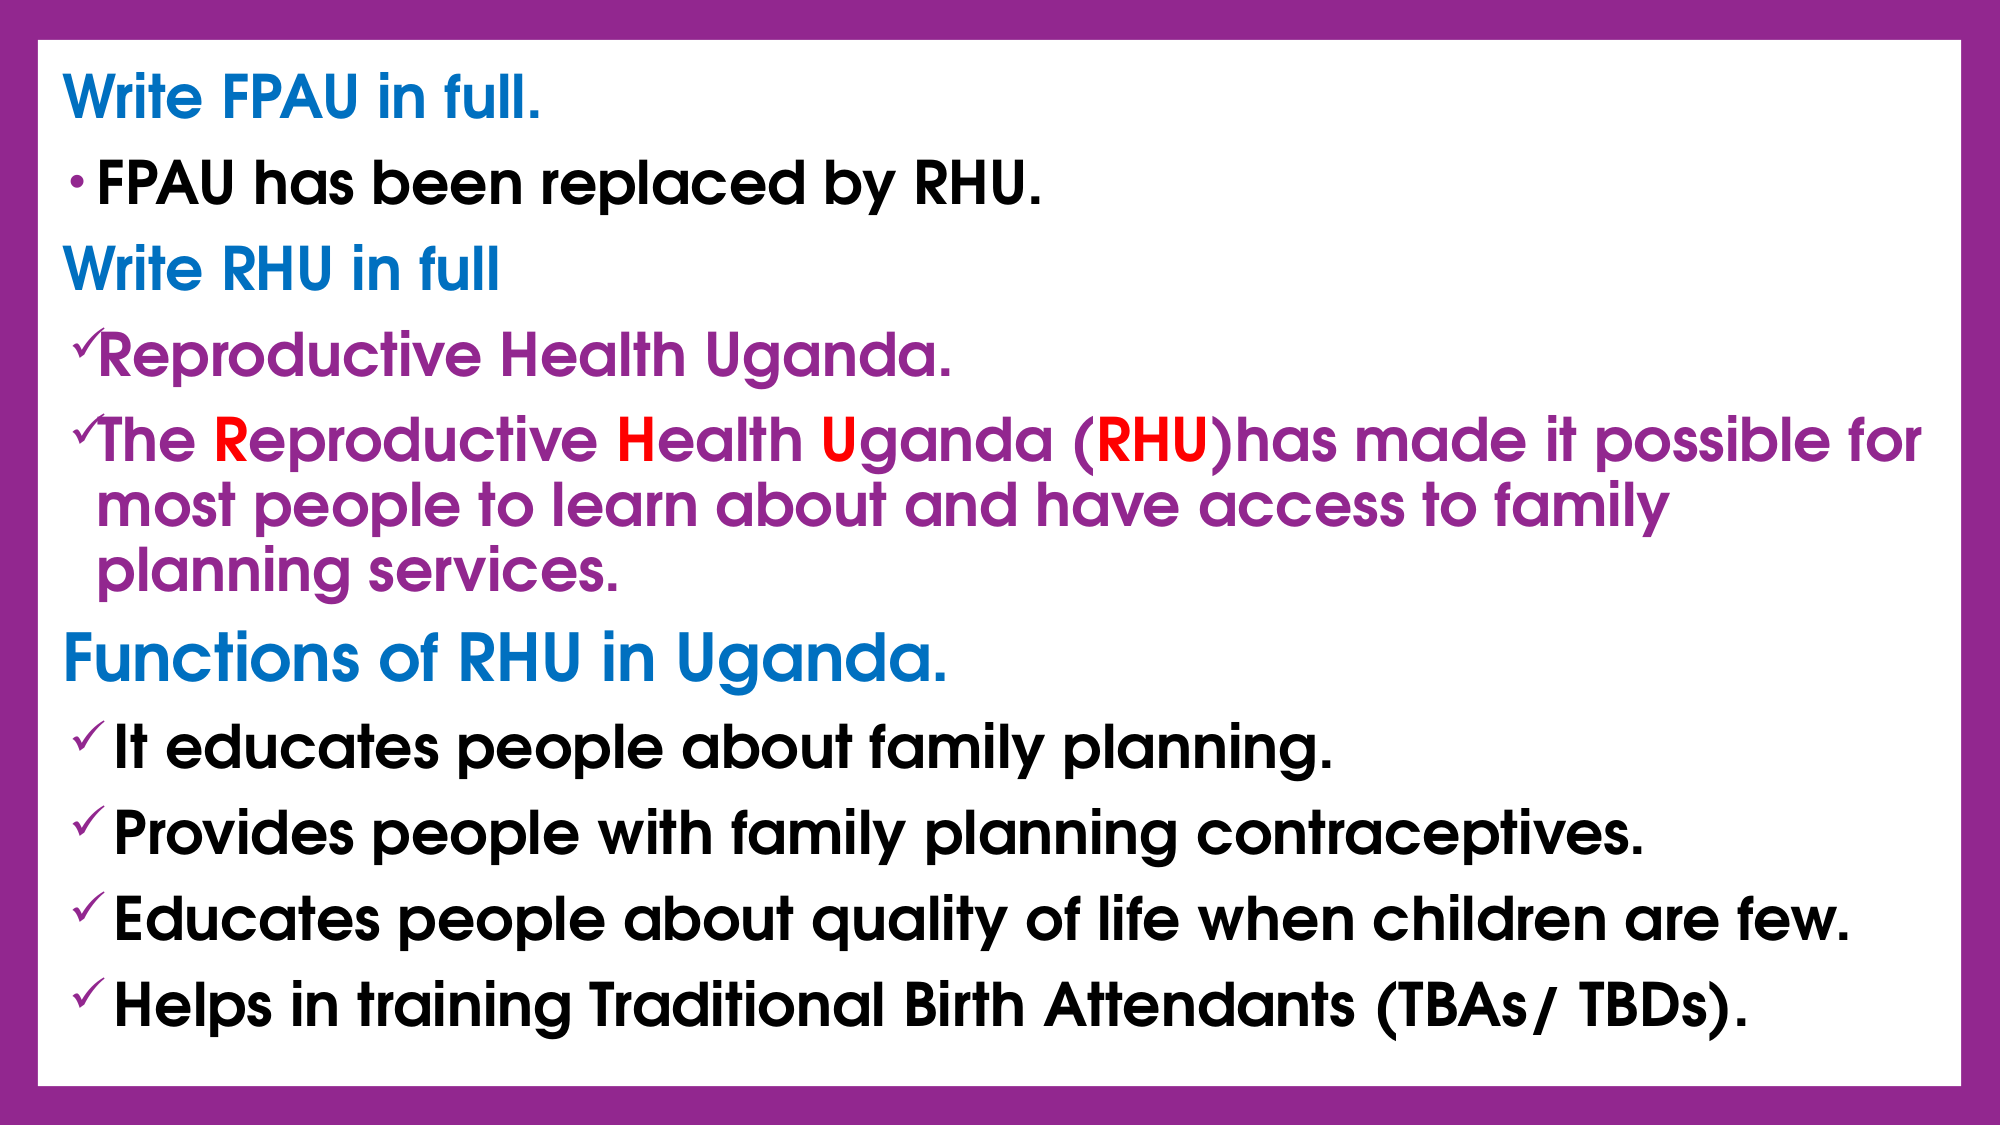

Write FPAU in full.
FPAU has been replaced by RHU.
Write RHU in full
Reproductive Health Uganda.
The Reproductive Health Uganda (RHU)has made it possible for most people to learn about and have access to family planning services.
Functions of RHU in Uganda.
 It educates people about family planning.
 Provides people with family planning contraceptives.
 Educates people about quality of life when children are few.
 Helps in training Traditional Birth Attendants (TBAs/ TBDs).